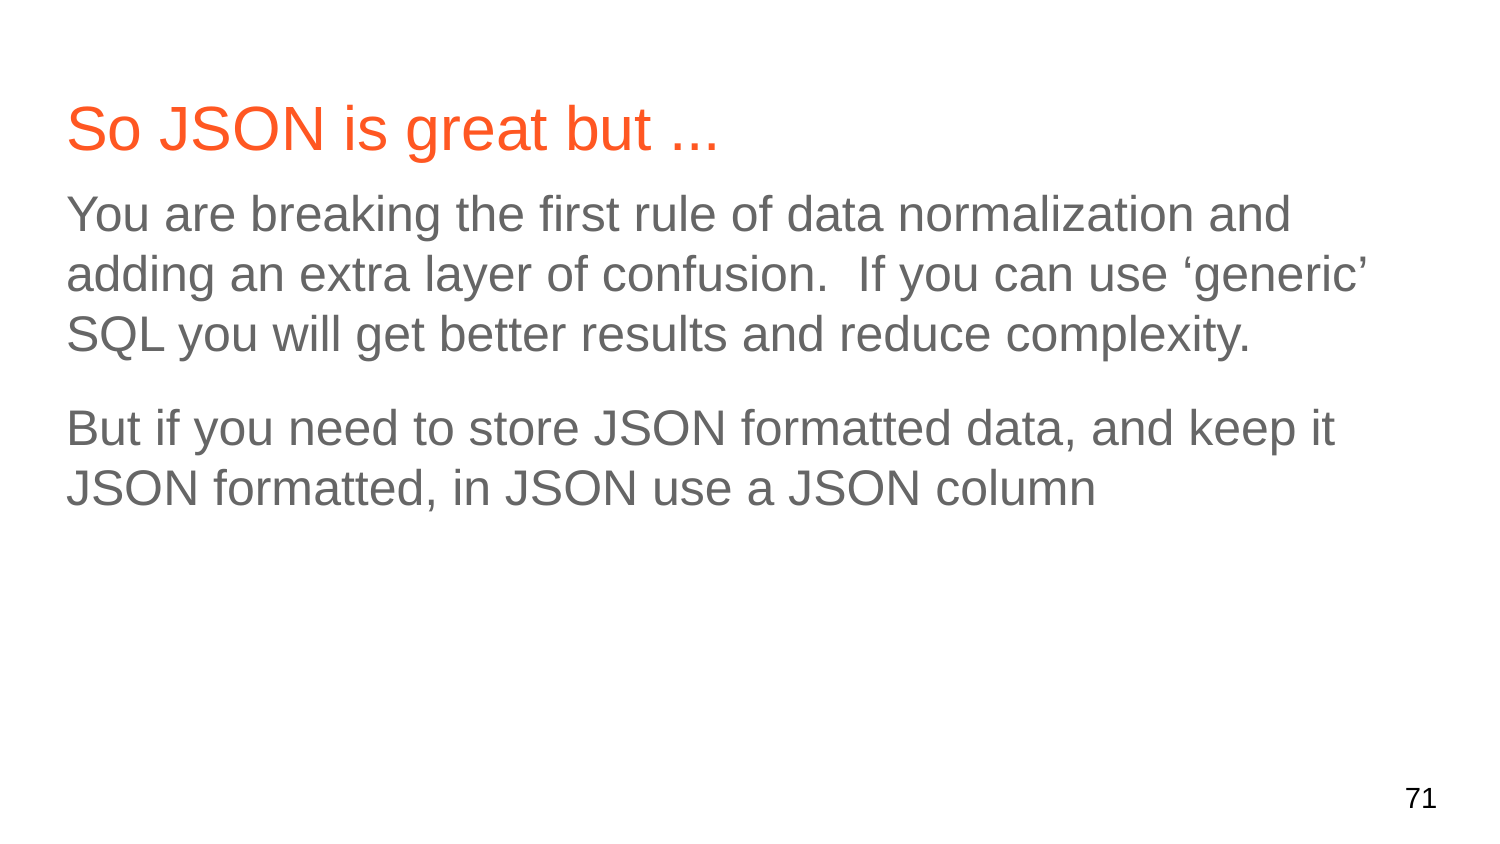

# So JSON is great but ...
You are breaking the first rule of data normalization and adding an extra layer of confusion.  If you can use ‘generic’ SQL you will get better results and reduce complexity.
But if you need to store JSON formatted data, and keep it JSON formatted, in JSON use a JSON column
71